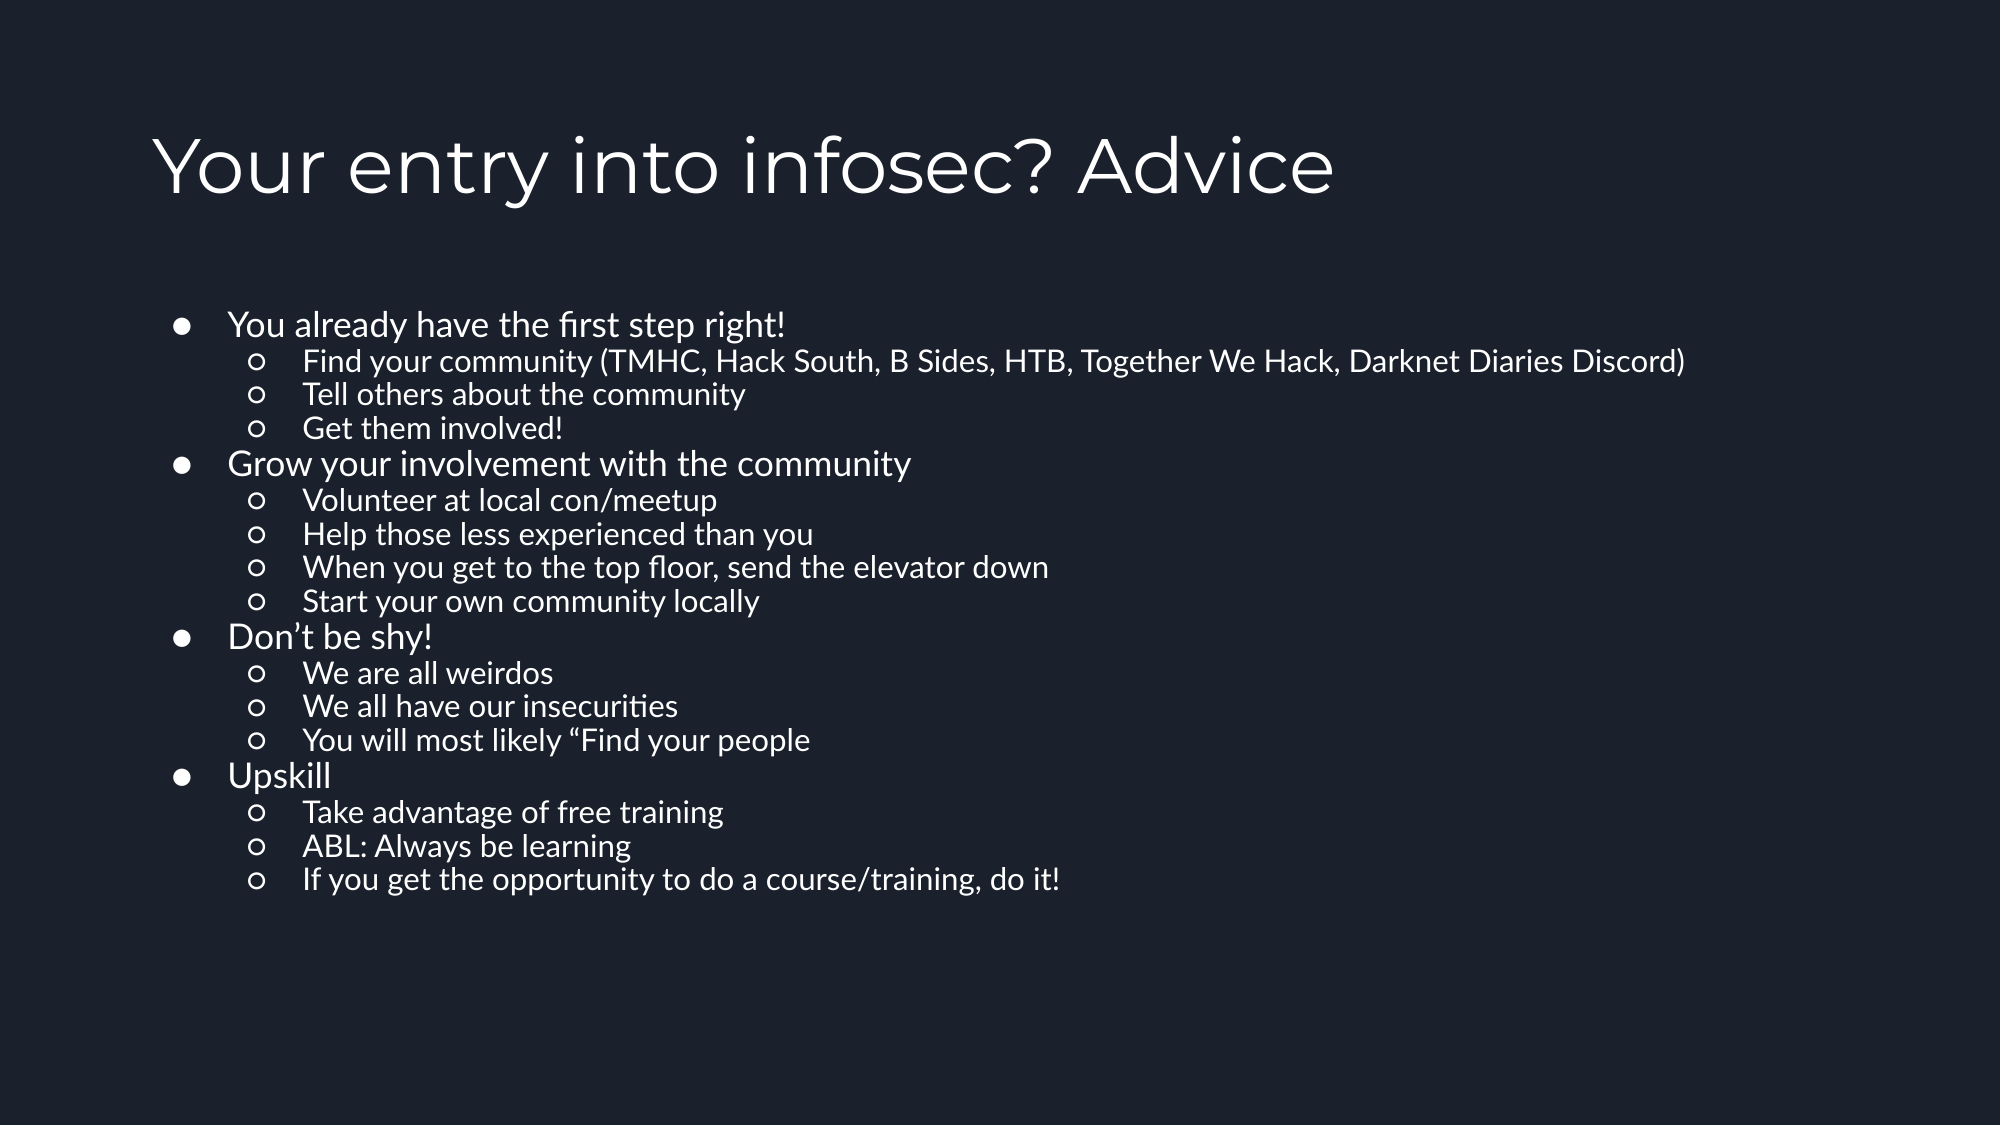

# Your entry into infosec? Advice
You already have the first step right!
Find your community (TMHC, Hack South, B Sides, HTB, Together We Hack, Darknet Diaries Discord)
Tell others about the community
Get them involved!
Grow your involvement with the community
Volunteer at local con/meetup
Help those less experienced than you
When you get to the top floor, send the elevator down
Start your own community locally
Don’t be shy!
We are all weirdos
We all have our insecurities
You will most likely “Find your people
Upskill
Take advantage of free training
ABL: Always be learning
If you get the opportunity to do a course/training, do it!